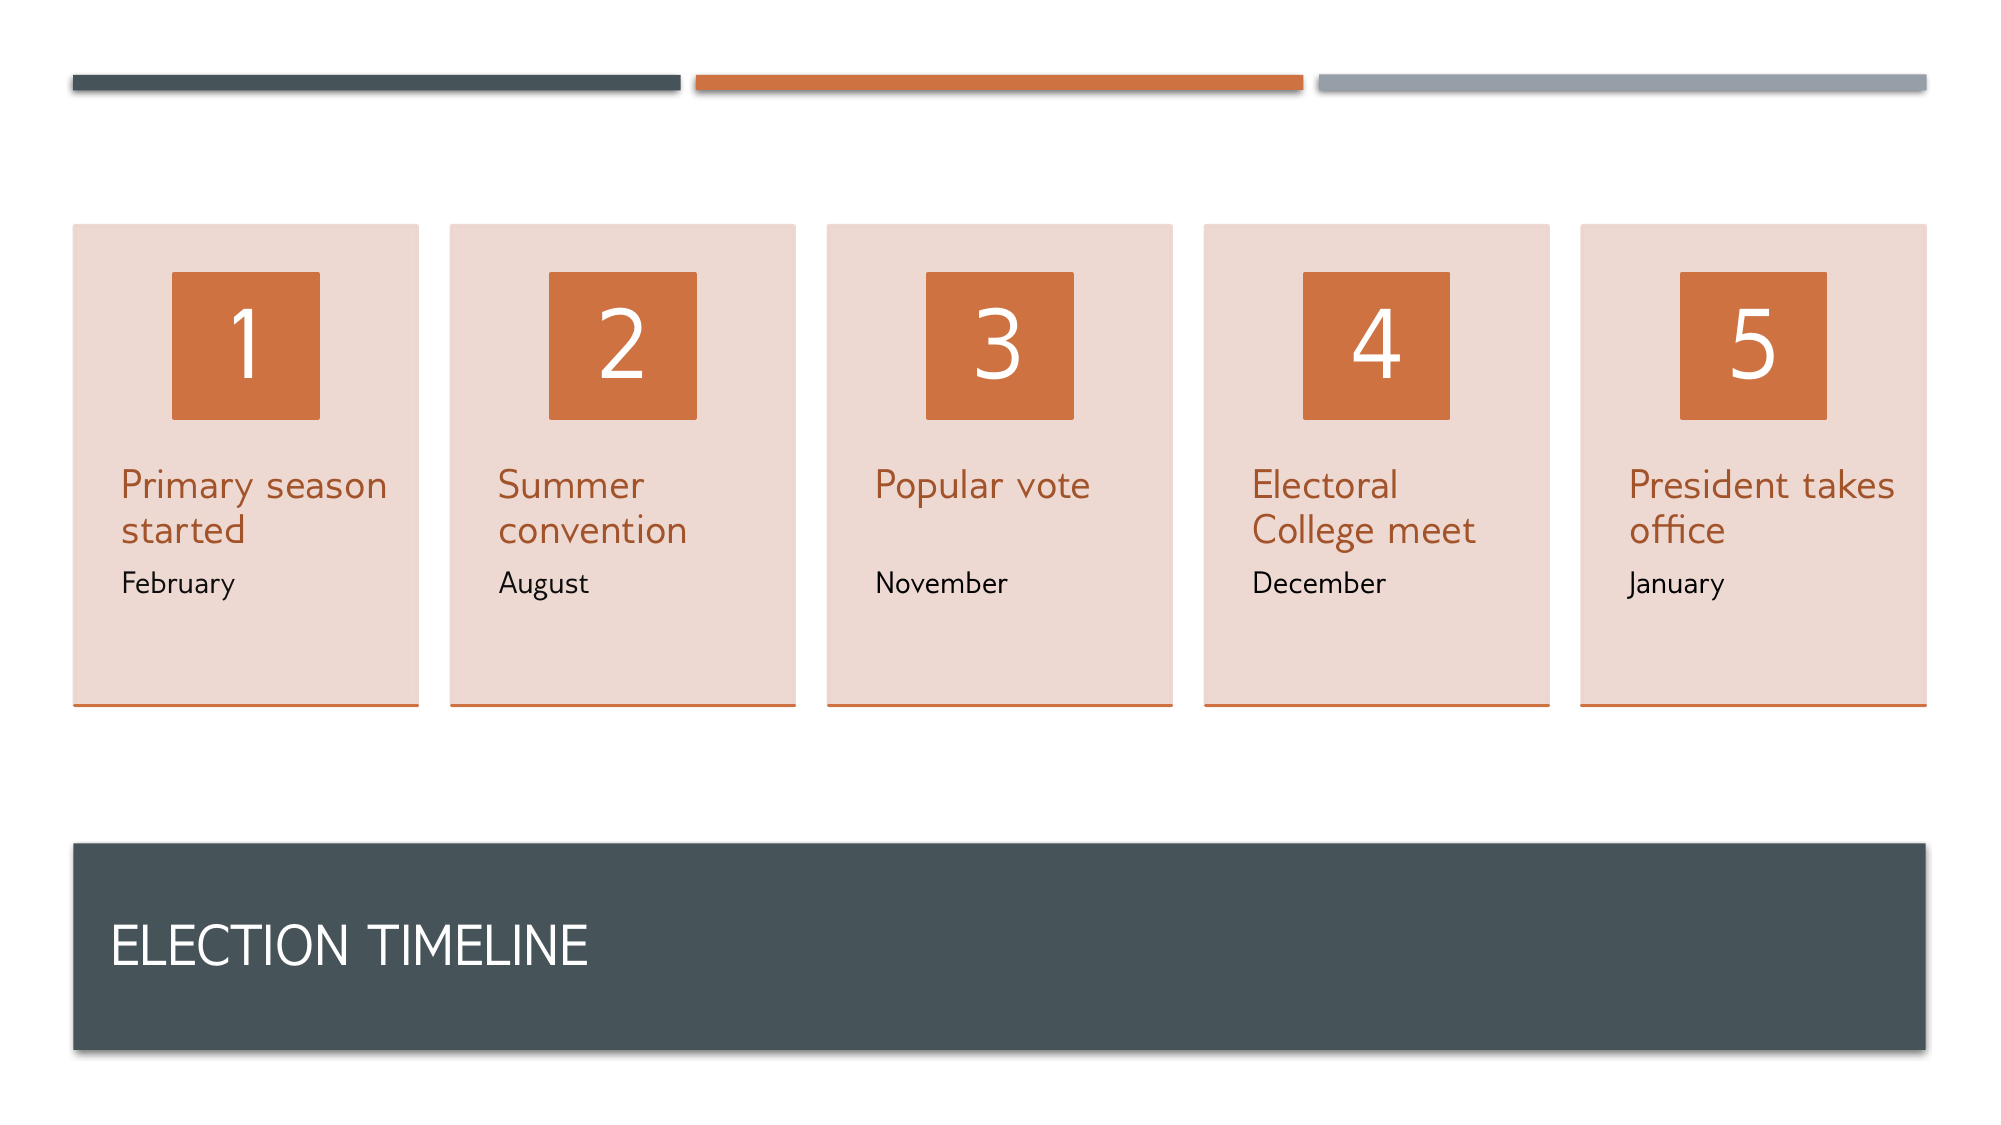

Primary season started
February
1
Summer convention
August
2
Popular vote

November
3
Electoral College meet
December
4
President takes office
January
5

# Election timeline